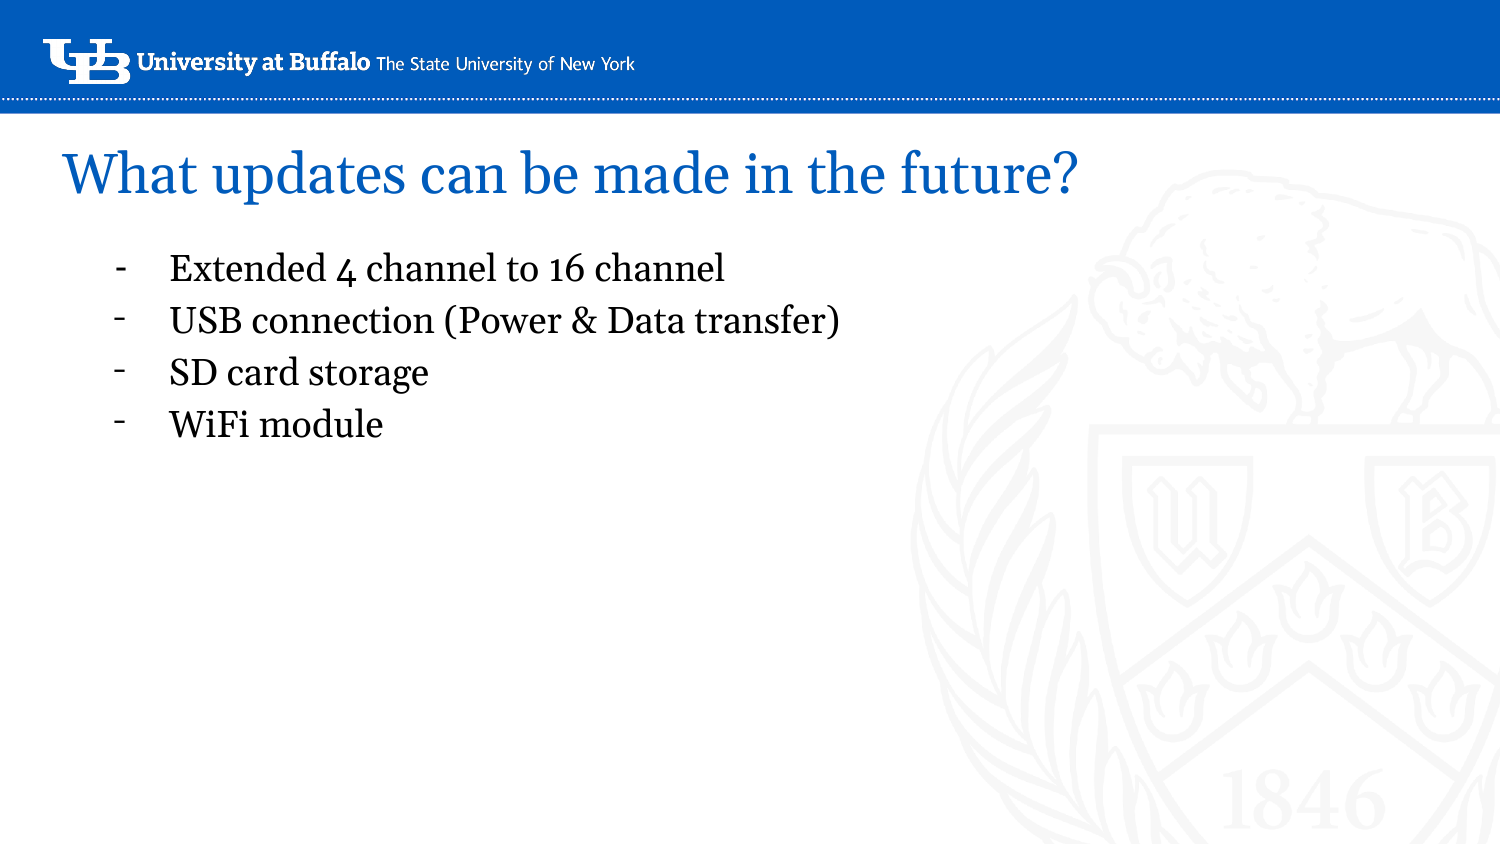

# What updates can be made in the future?
Extended 4 channel to 16 channel
USB connection (Power & Data transfer)
SD card storage
WiFi module